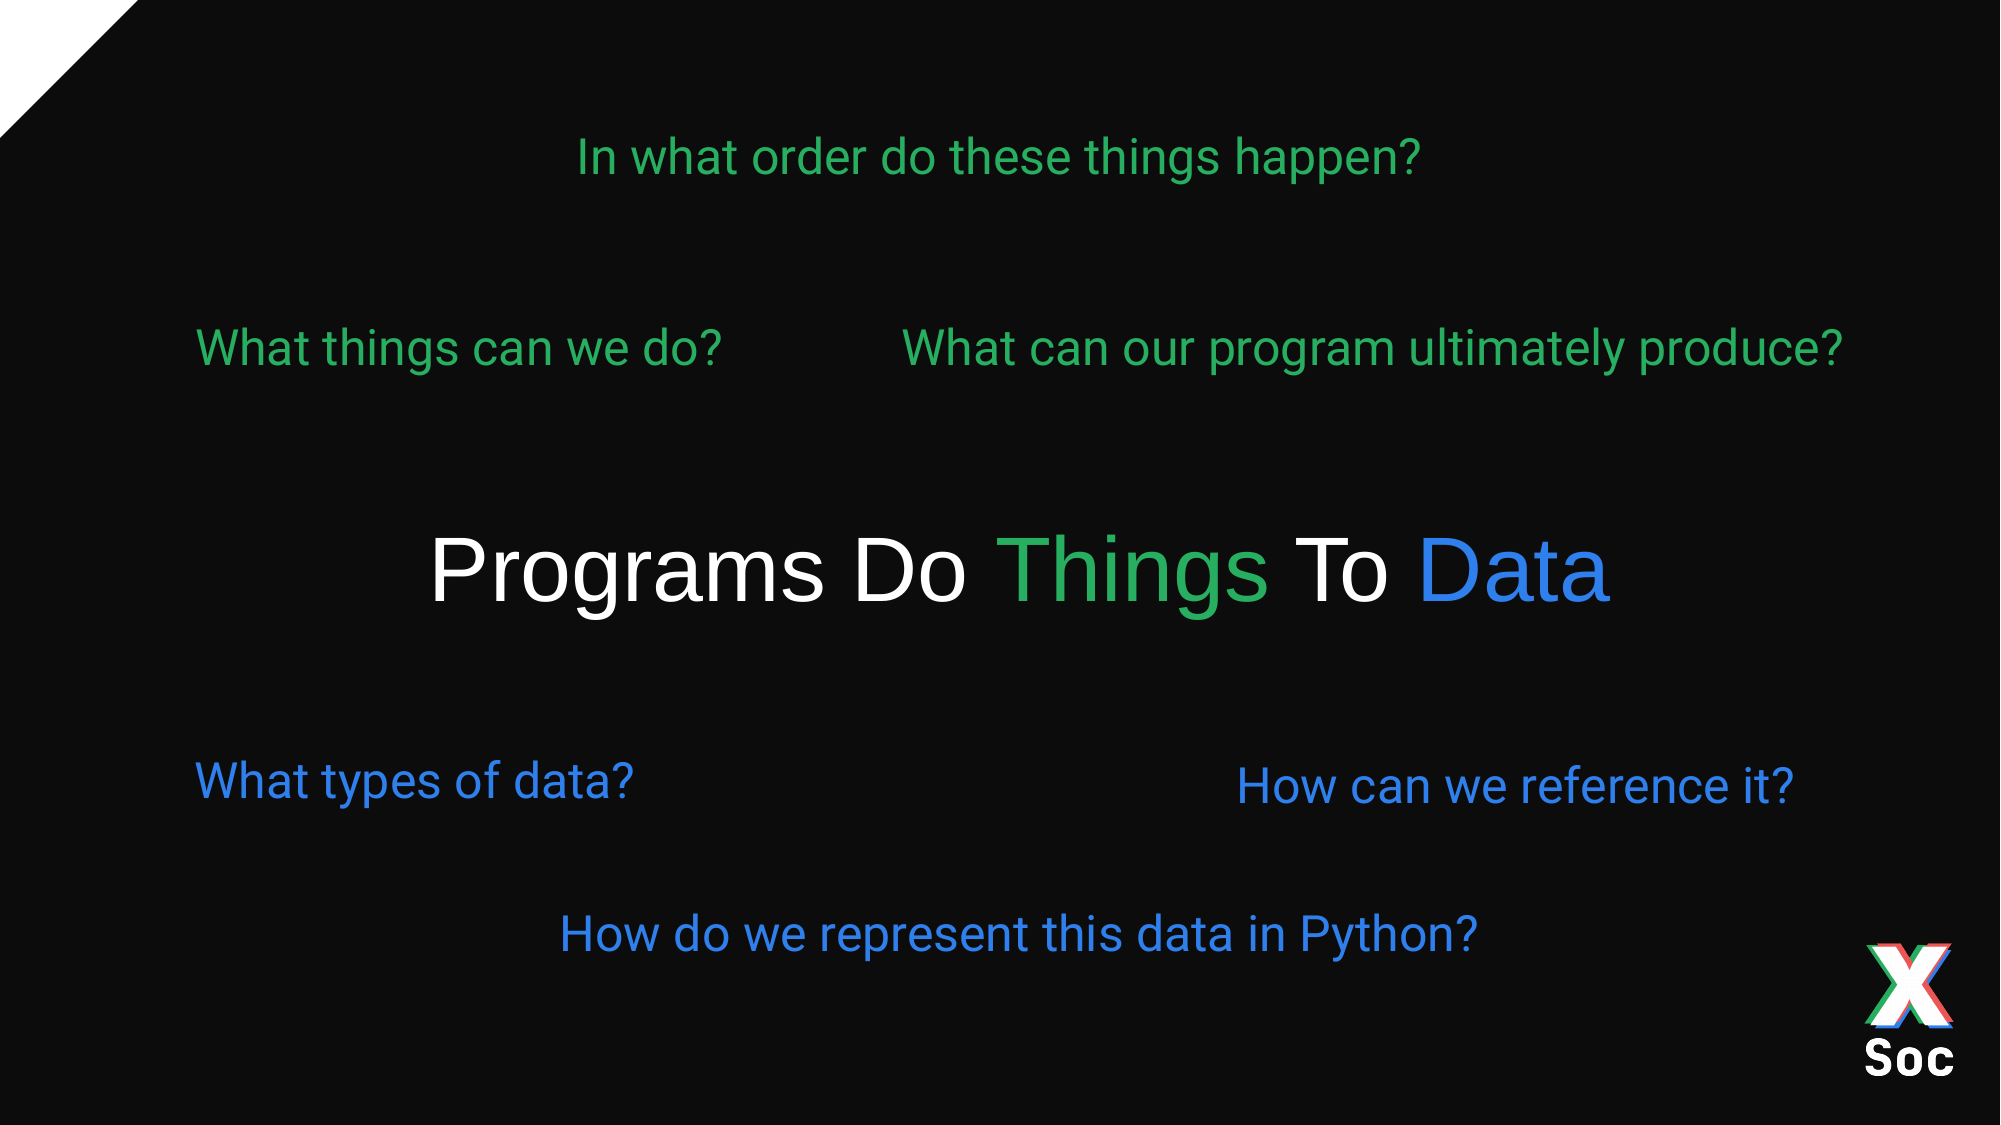

In what order do these things happen?
What can our program ultimately produce?
What things can we do?
# Programs Do Things To Data
What types of data?
How can we reference it?
How do we represent this data in Python?